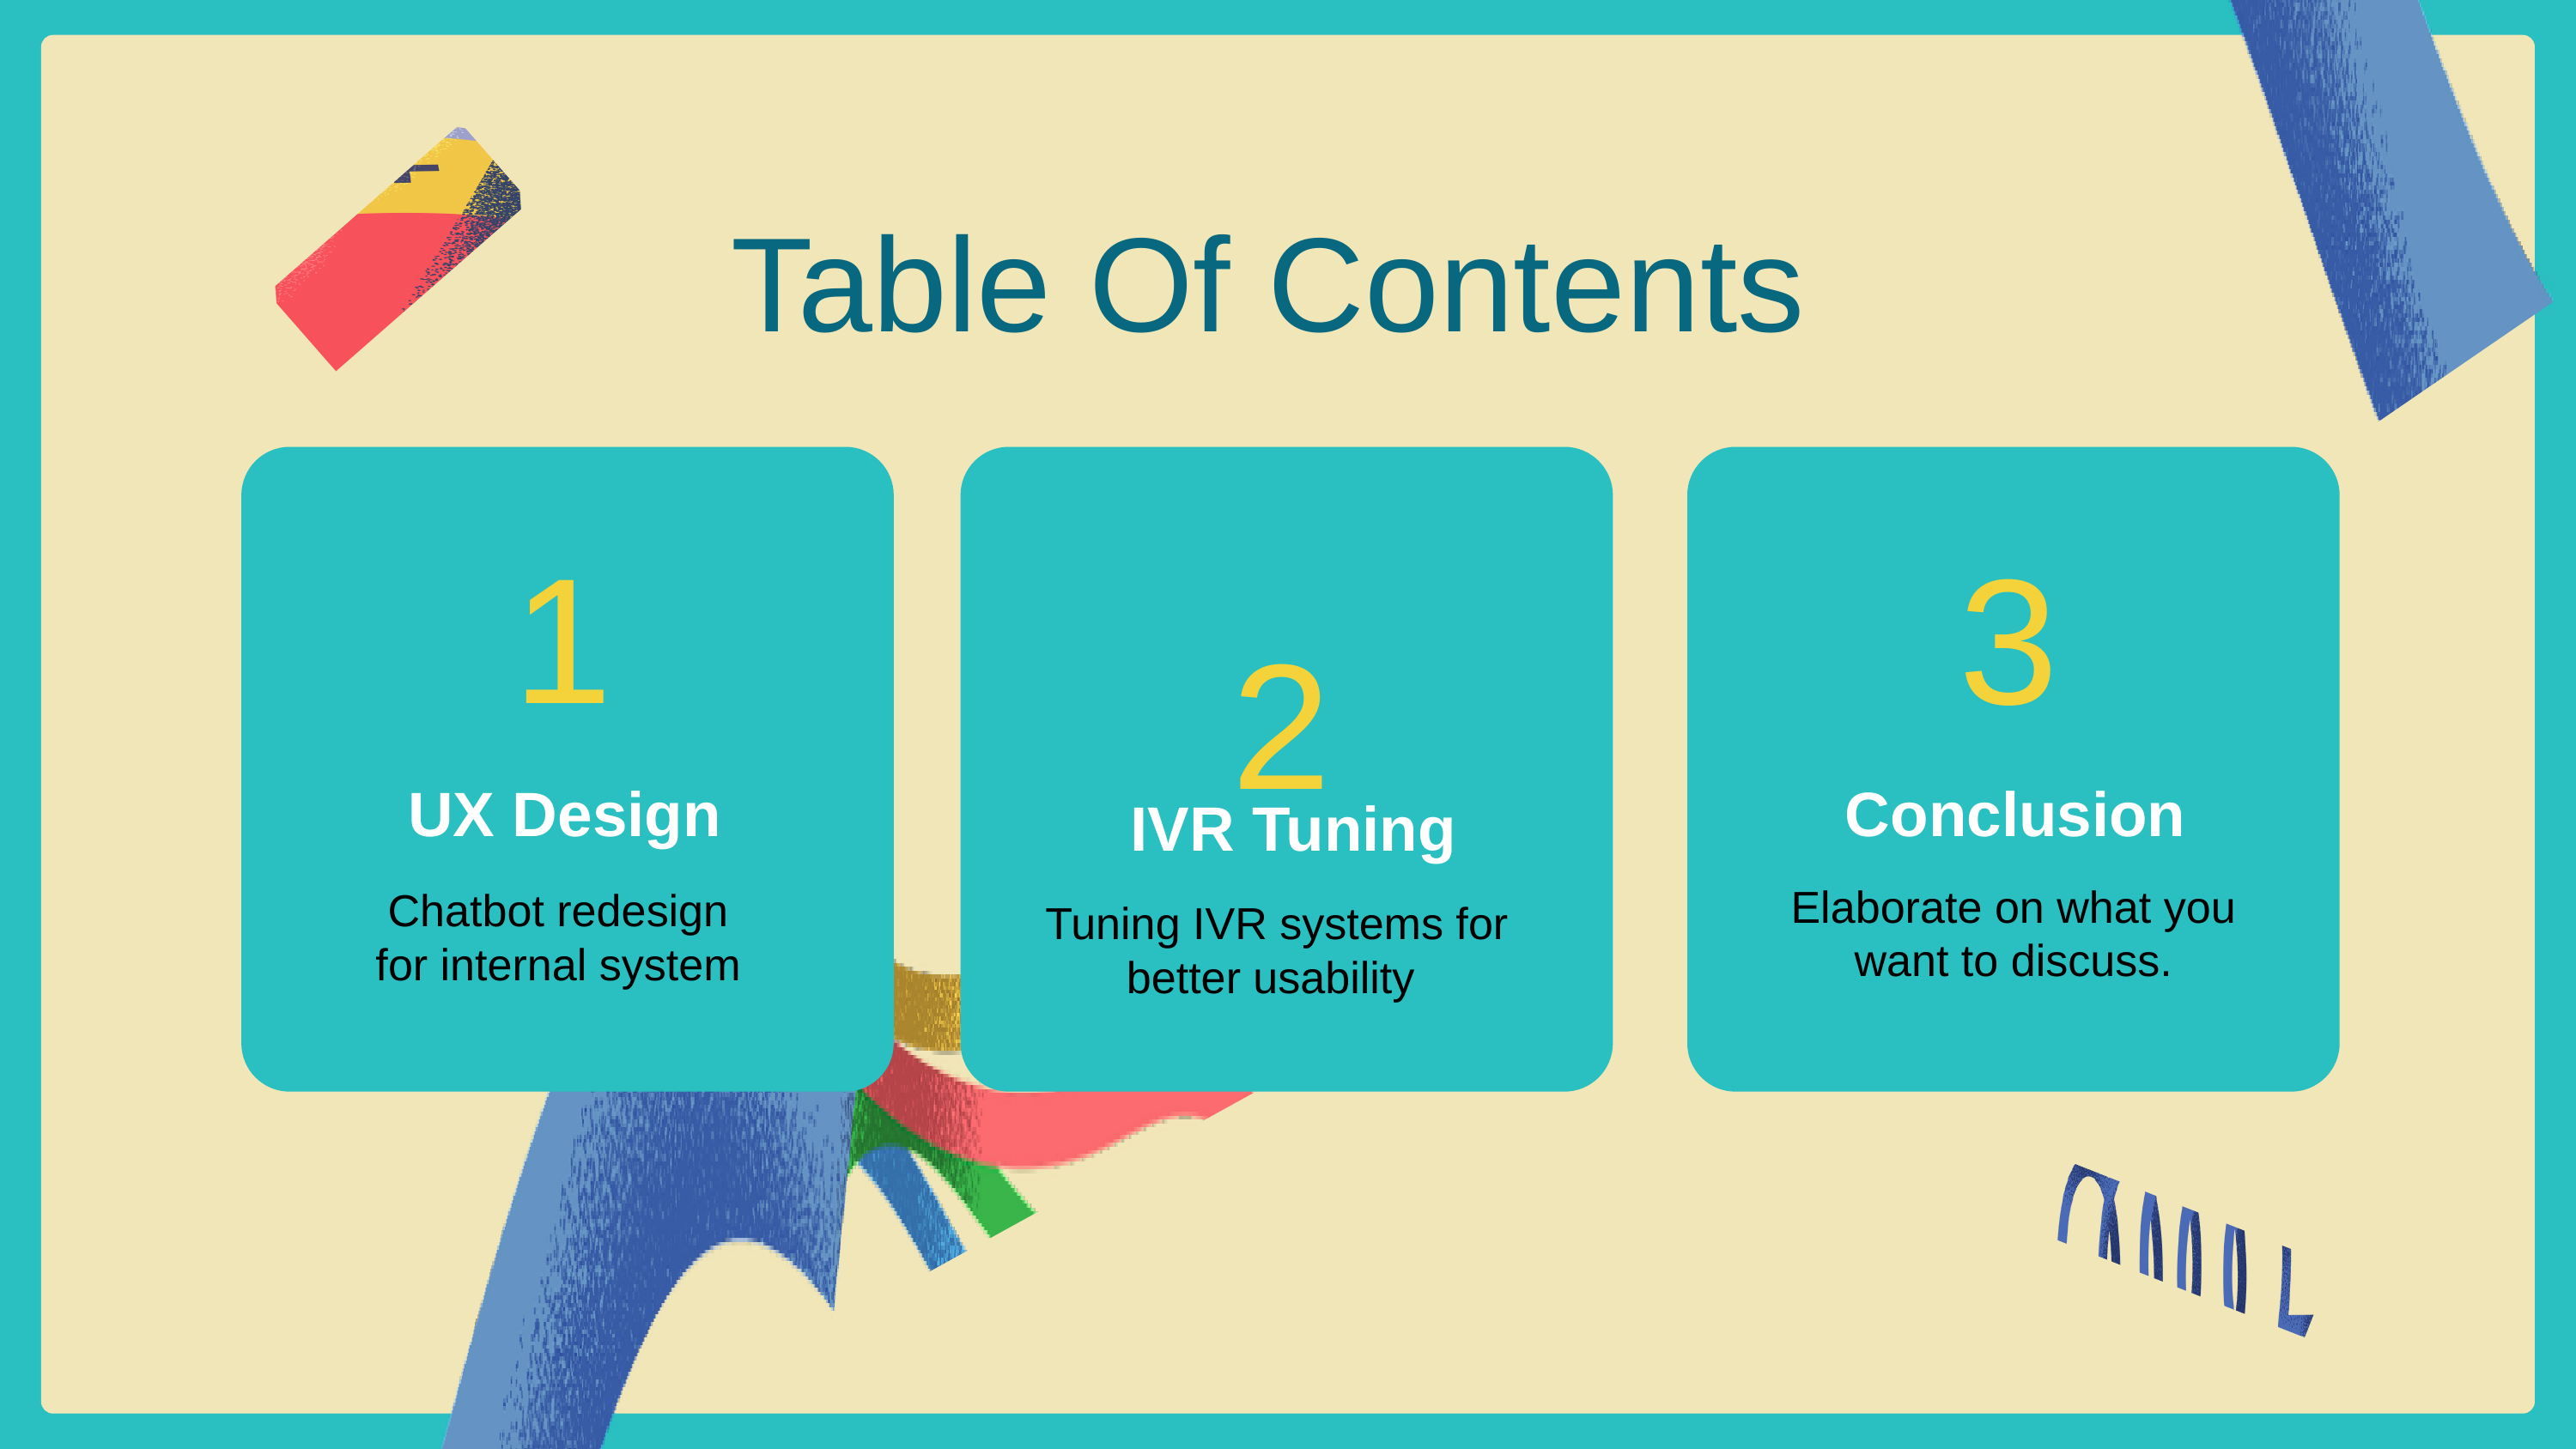

Table Of Contents

1
2
3
UX Design
IVR Tuning
Conclusion
Elaborate on what you
 want to discuss.
Chatbot redesign for internal system
Tuning IVR systems for better usability